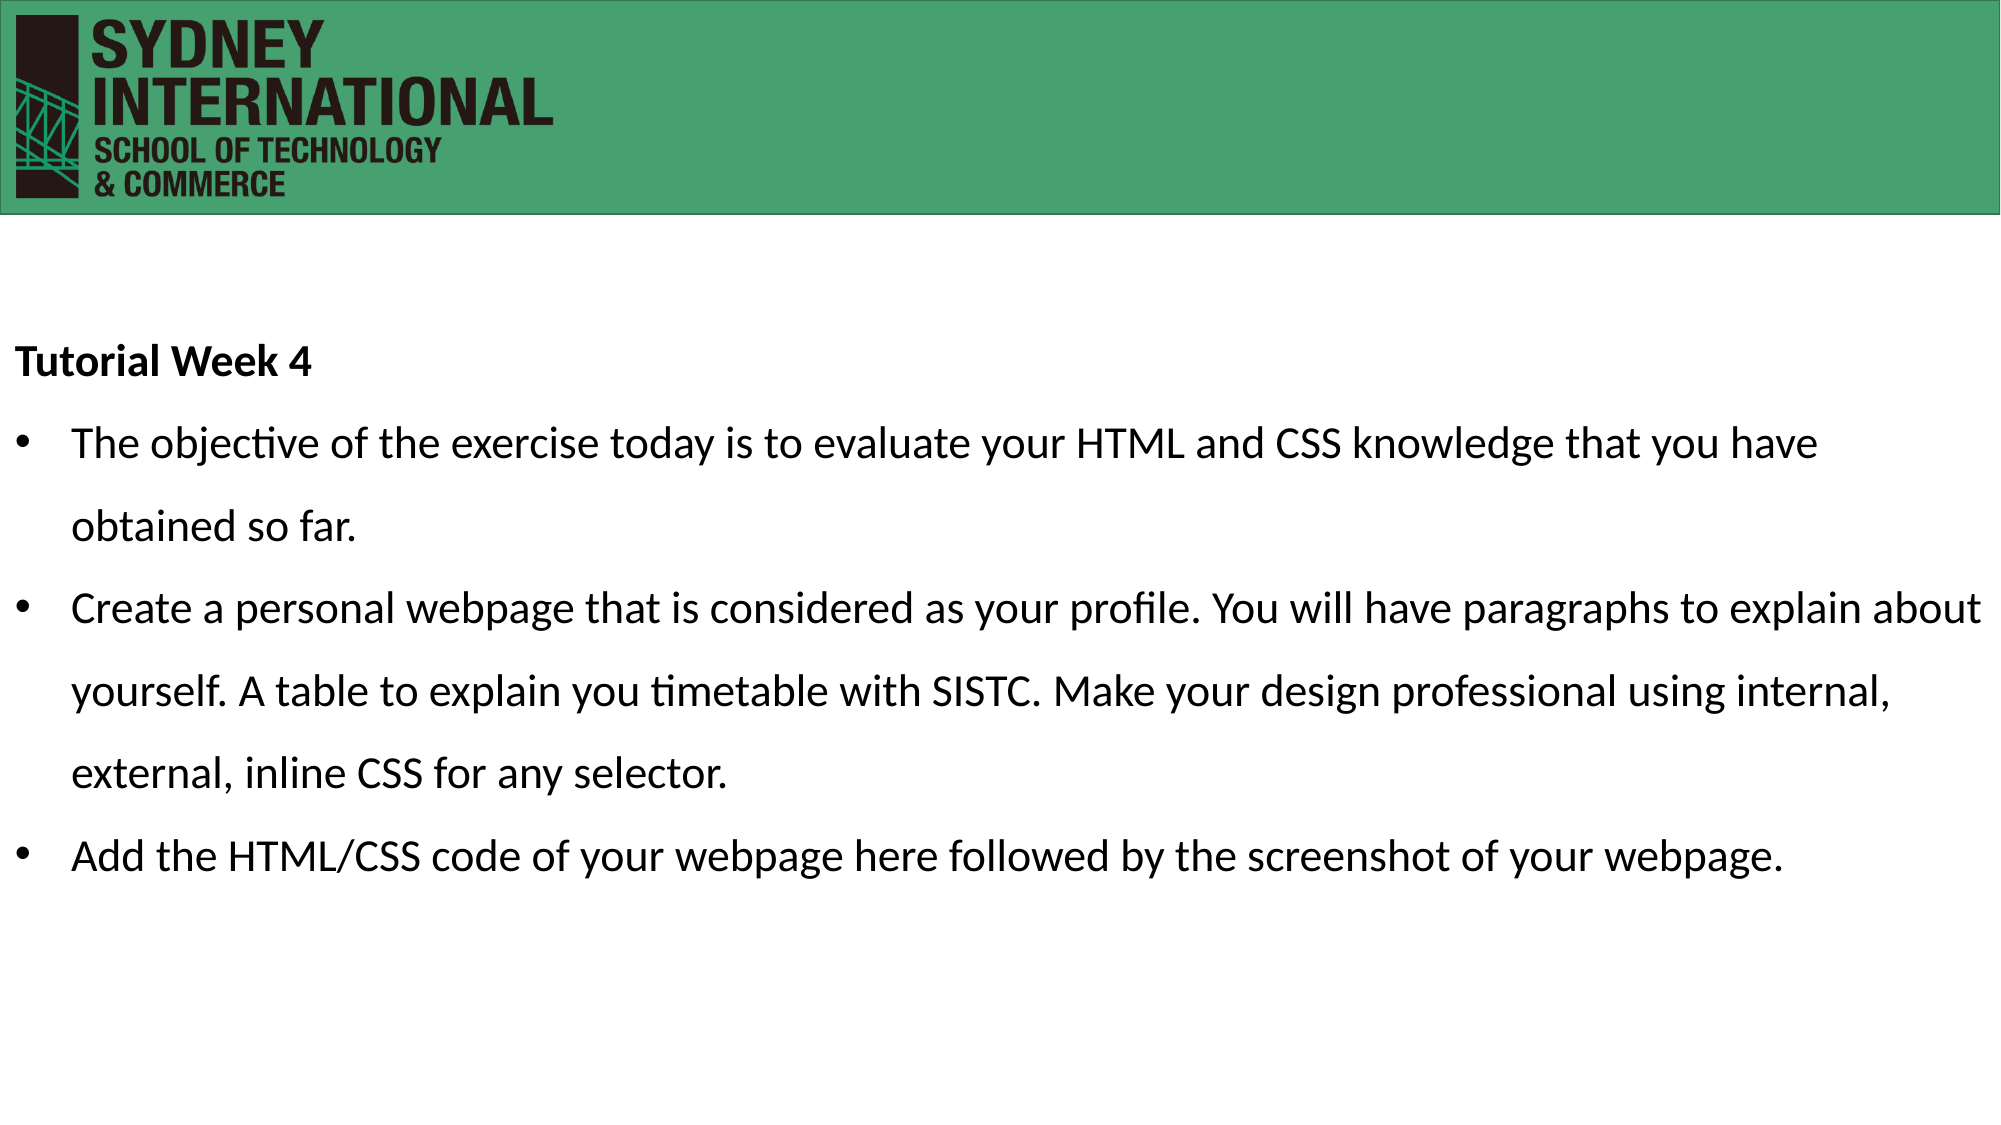

Tutorial Week 4
The objective of the exercise today is to evaluate your HTML and CSS knowledge that you have obtained so far.
Create a personal webpage that is considered as your profile. You will have paragraphs to explain about yourself. A table to explain you timetable with SISTC. Make your design professional using internal, external, inline CSS for any selector.
Add the HTML/CSS code of your webpage here followed by the screenshot of your webpage.